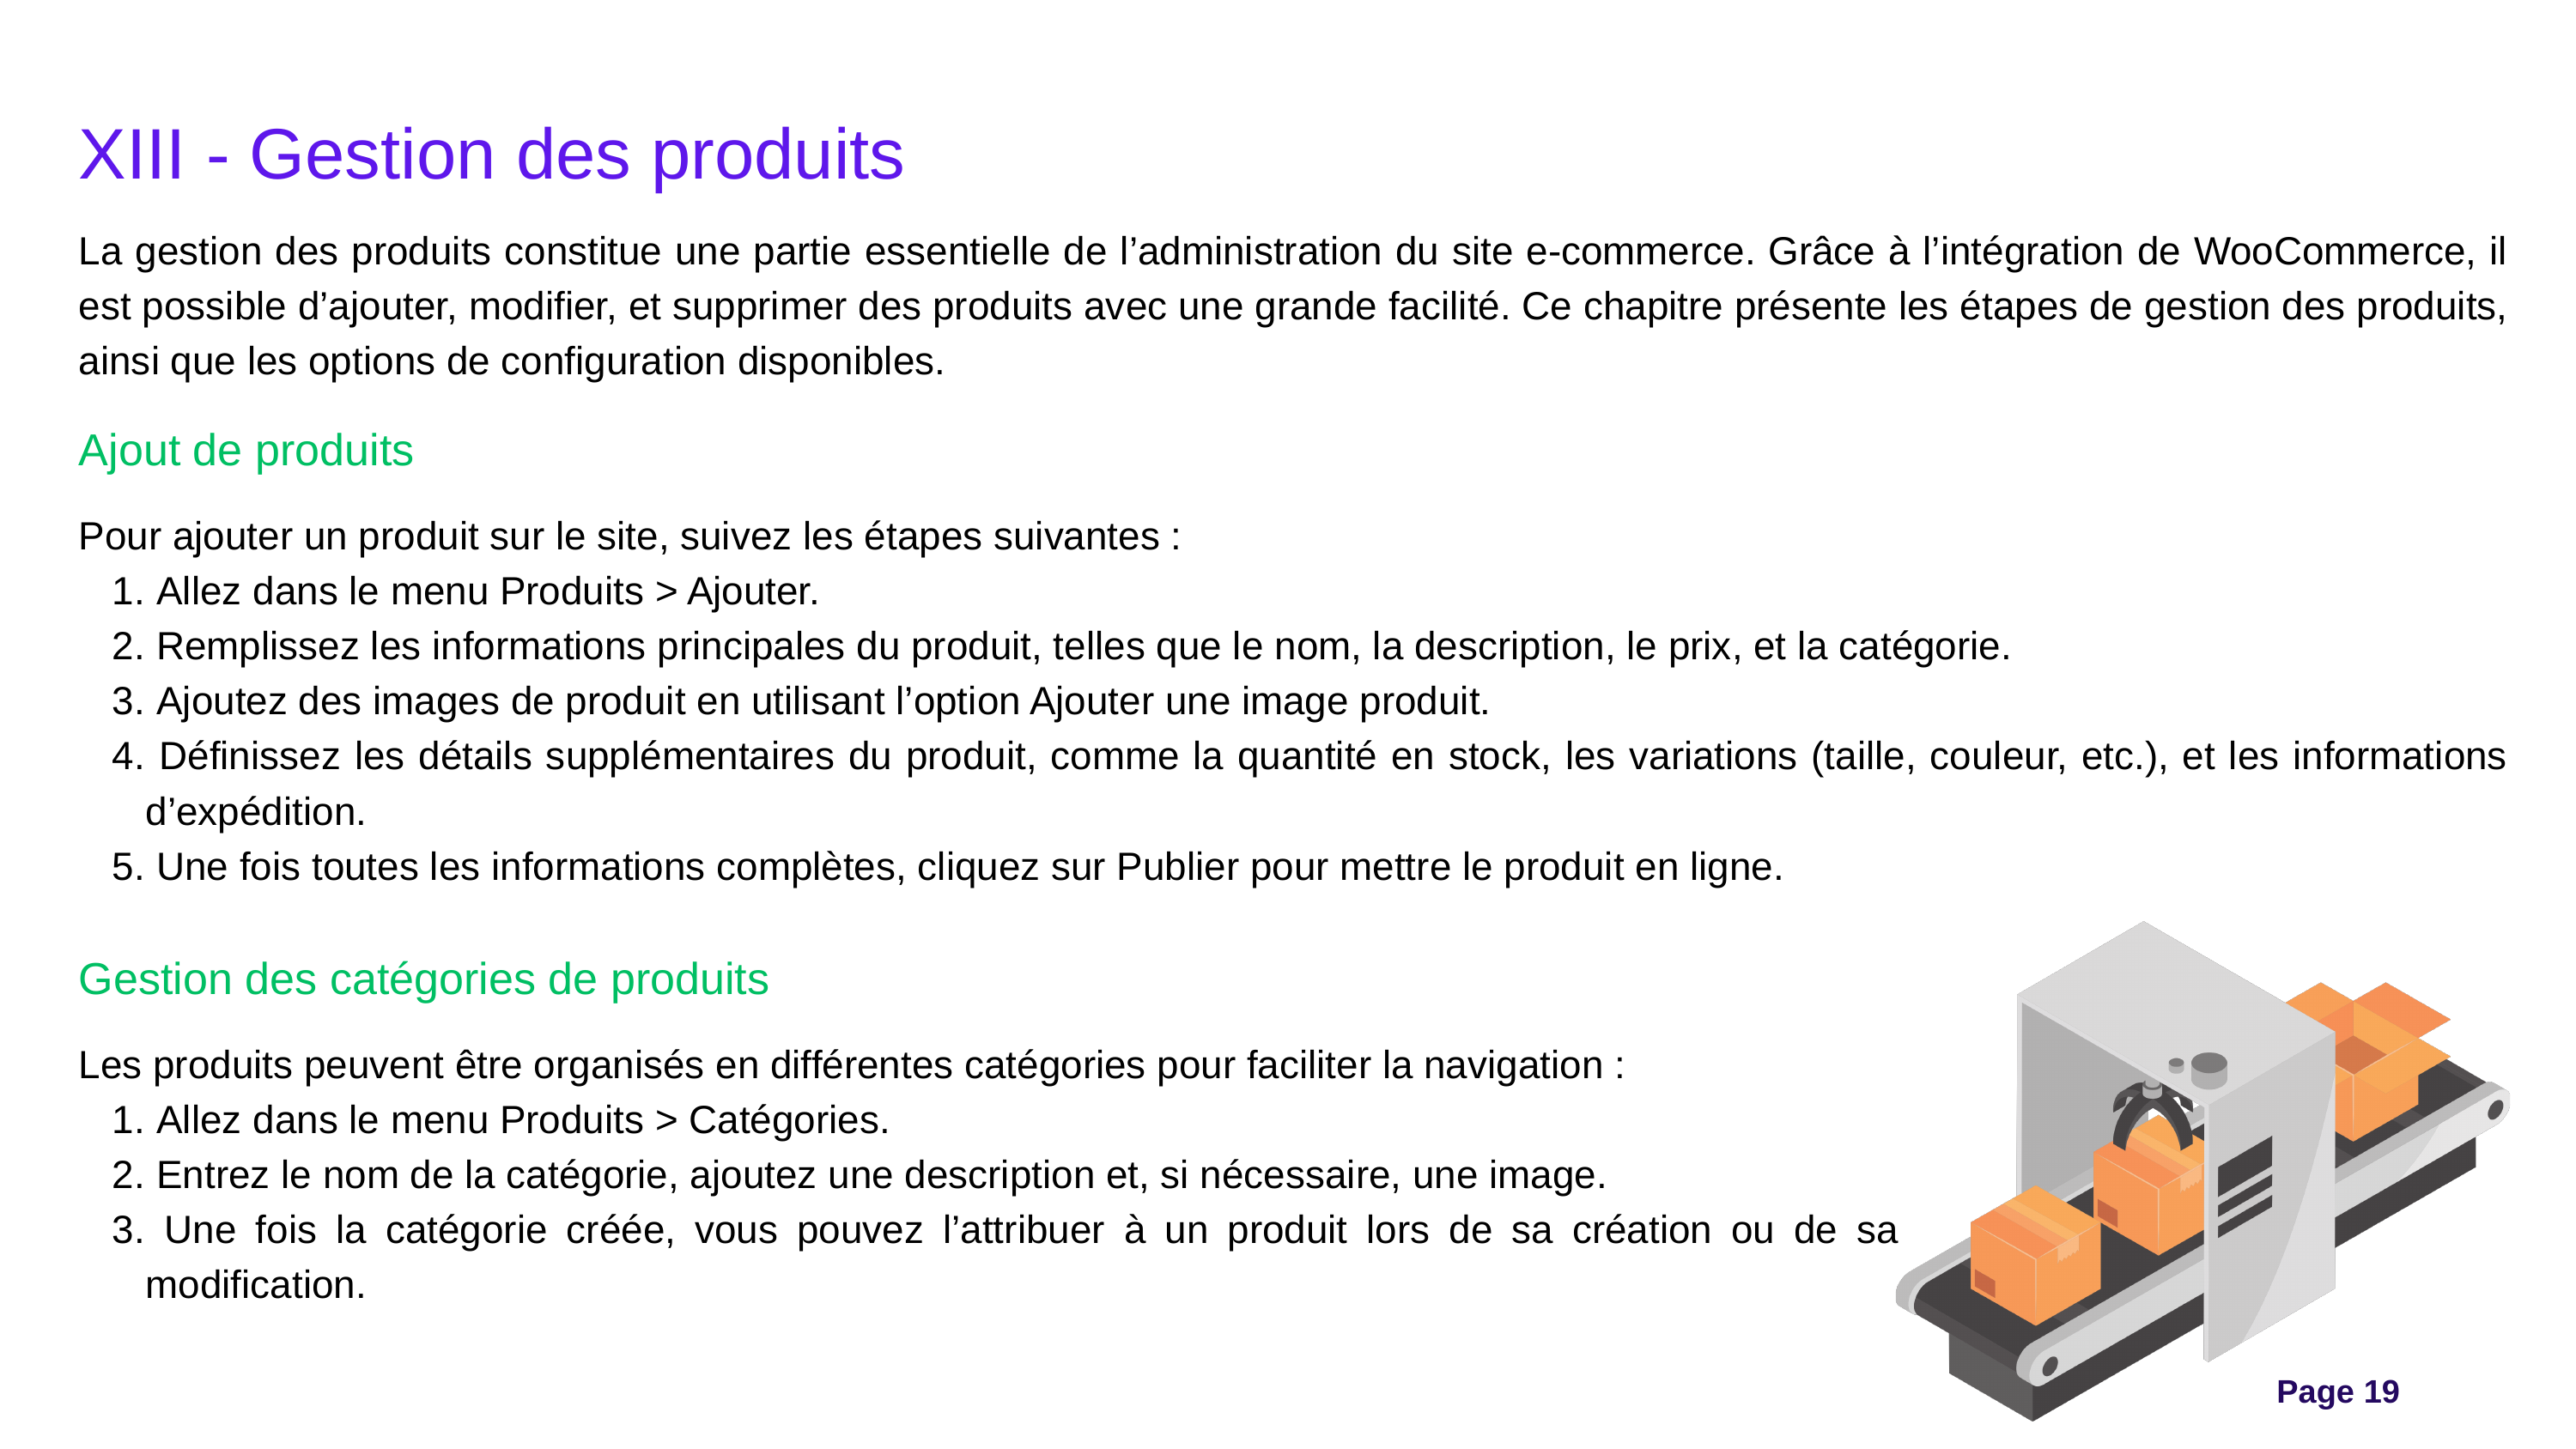

XIII - Gestion des produits
La gestion des produits constitue une partie essentielle de l’administration du site e-commerce. Grâce à l’intégration de WooCommerce, il est possible d’ajouter, modifier, et supprimer des produits avec une grande facilité. Ce chapitre présente les étapes de gestion des produits, ainsi que les options de configuration disponibles.
Ajout de produits
Pour ajouter un produit sur le site, suivez les étapes suivantes :
 Allez dans le menu Produits > Ajouter.
 Remplissez les informations principales du produit, telles que le nom, la description, le prix, et la catégorie.
 Ajoutez des images de produit en utilisant l’option Ajouter une image produit.
 Définissez les détails supplémentaires du produit, comme la quantité en stock, les variations (taille, couleur, etc.), et les informations d’expédition.
 Une fois toutes les informations complètes, cliquez sur Publier pour mettre le produit en ligne.

Gestion des catégories de produits
Les produits peuvent être organisés en différentes catégories pour faciliter la navigation :
 Allez dans le menu Produits > Catégories.
 Entrez le nom de la catégorie, ajoutez une description et, si nécessaire, une image.
 Une fois la catégorie créée, vous pouvez l’attribuer à un produit lors de sa création ou de sa modification.
Page 19